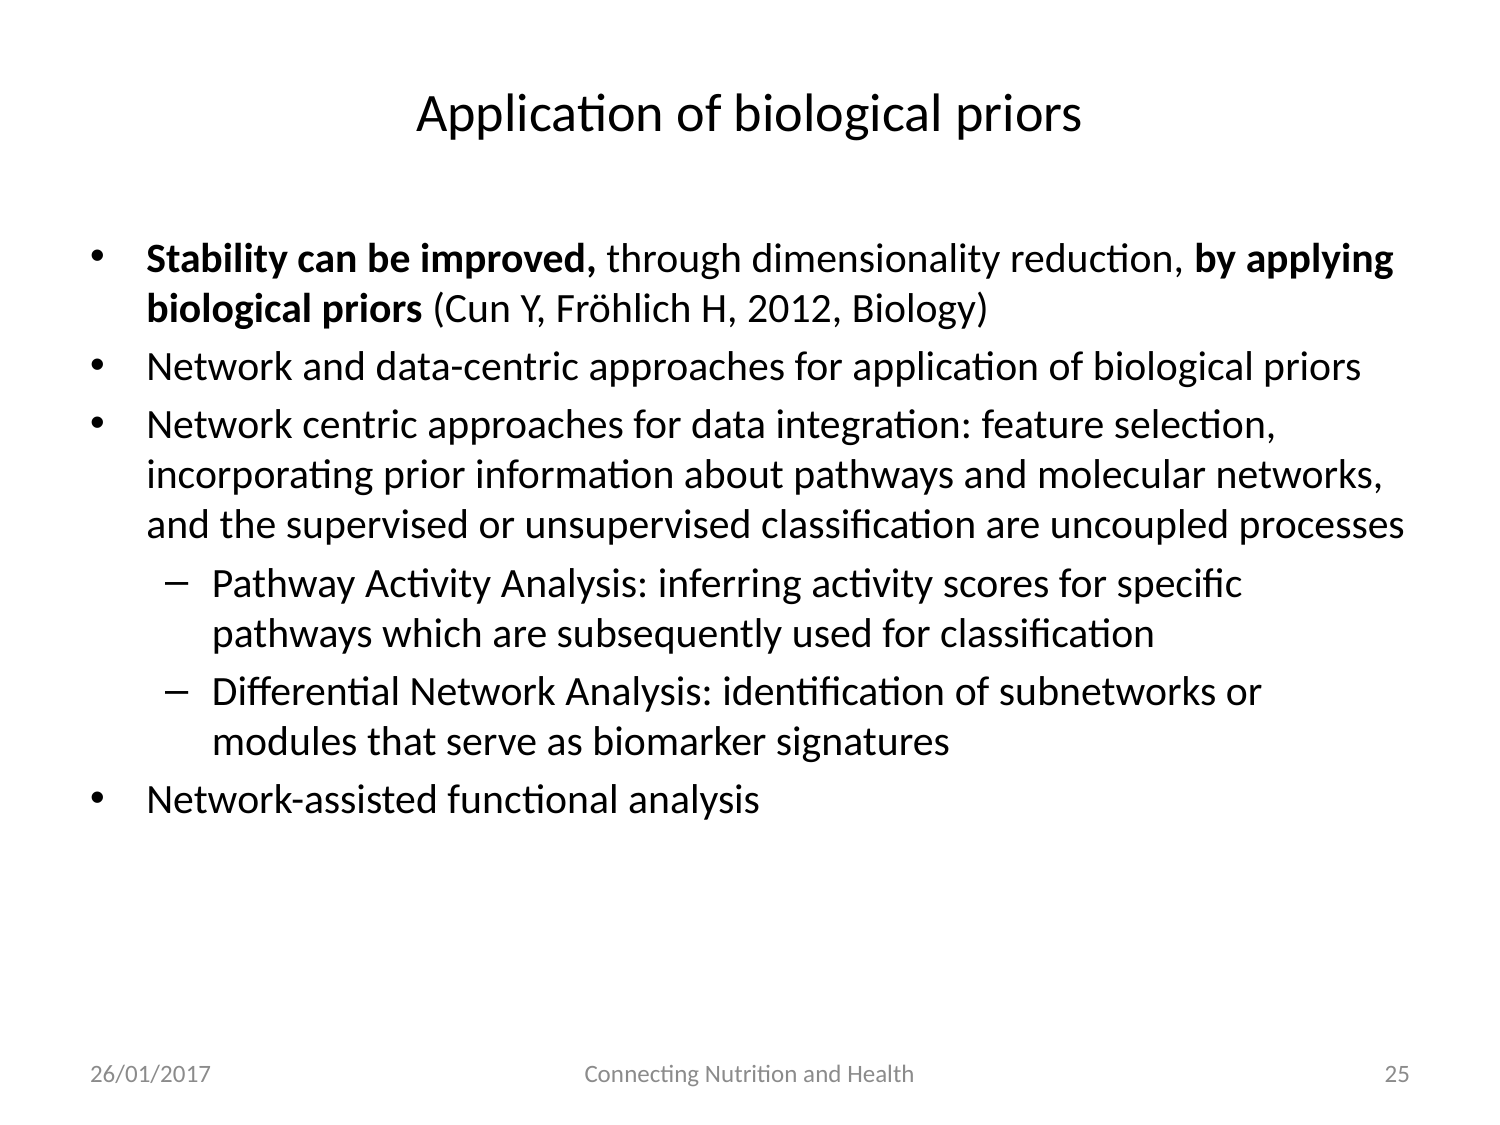

# Application of biological priors
Stability can be improved, through dimensionality reduction, by applying biological priors (Cun Y, Fröhlich H, 2012, Biology)
Network and data-centric approaches for application of biological priors
Network centric approaches for data integration: feature selection, incorporating prior information about pathways and molecular networks, and the supervised or unsupervised classification are uncoupled processes
Pathway Activity Analysis: inferring activity scores for specific pathways which are subsequently used for classification
Differential Network Analysis: identification of subnetworks or modules that serve as biomarker signatures
Network-assisted functional analysis
26/01/2017
Connecting Nutrition and Health
25